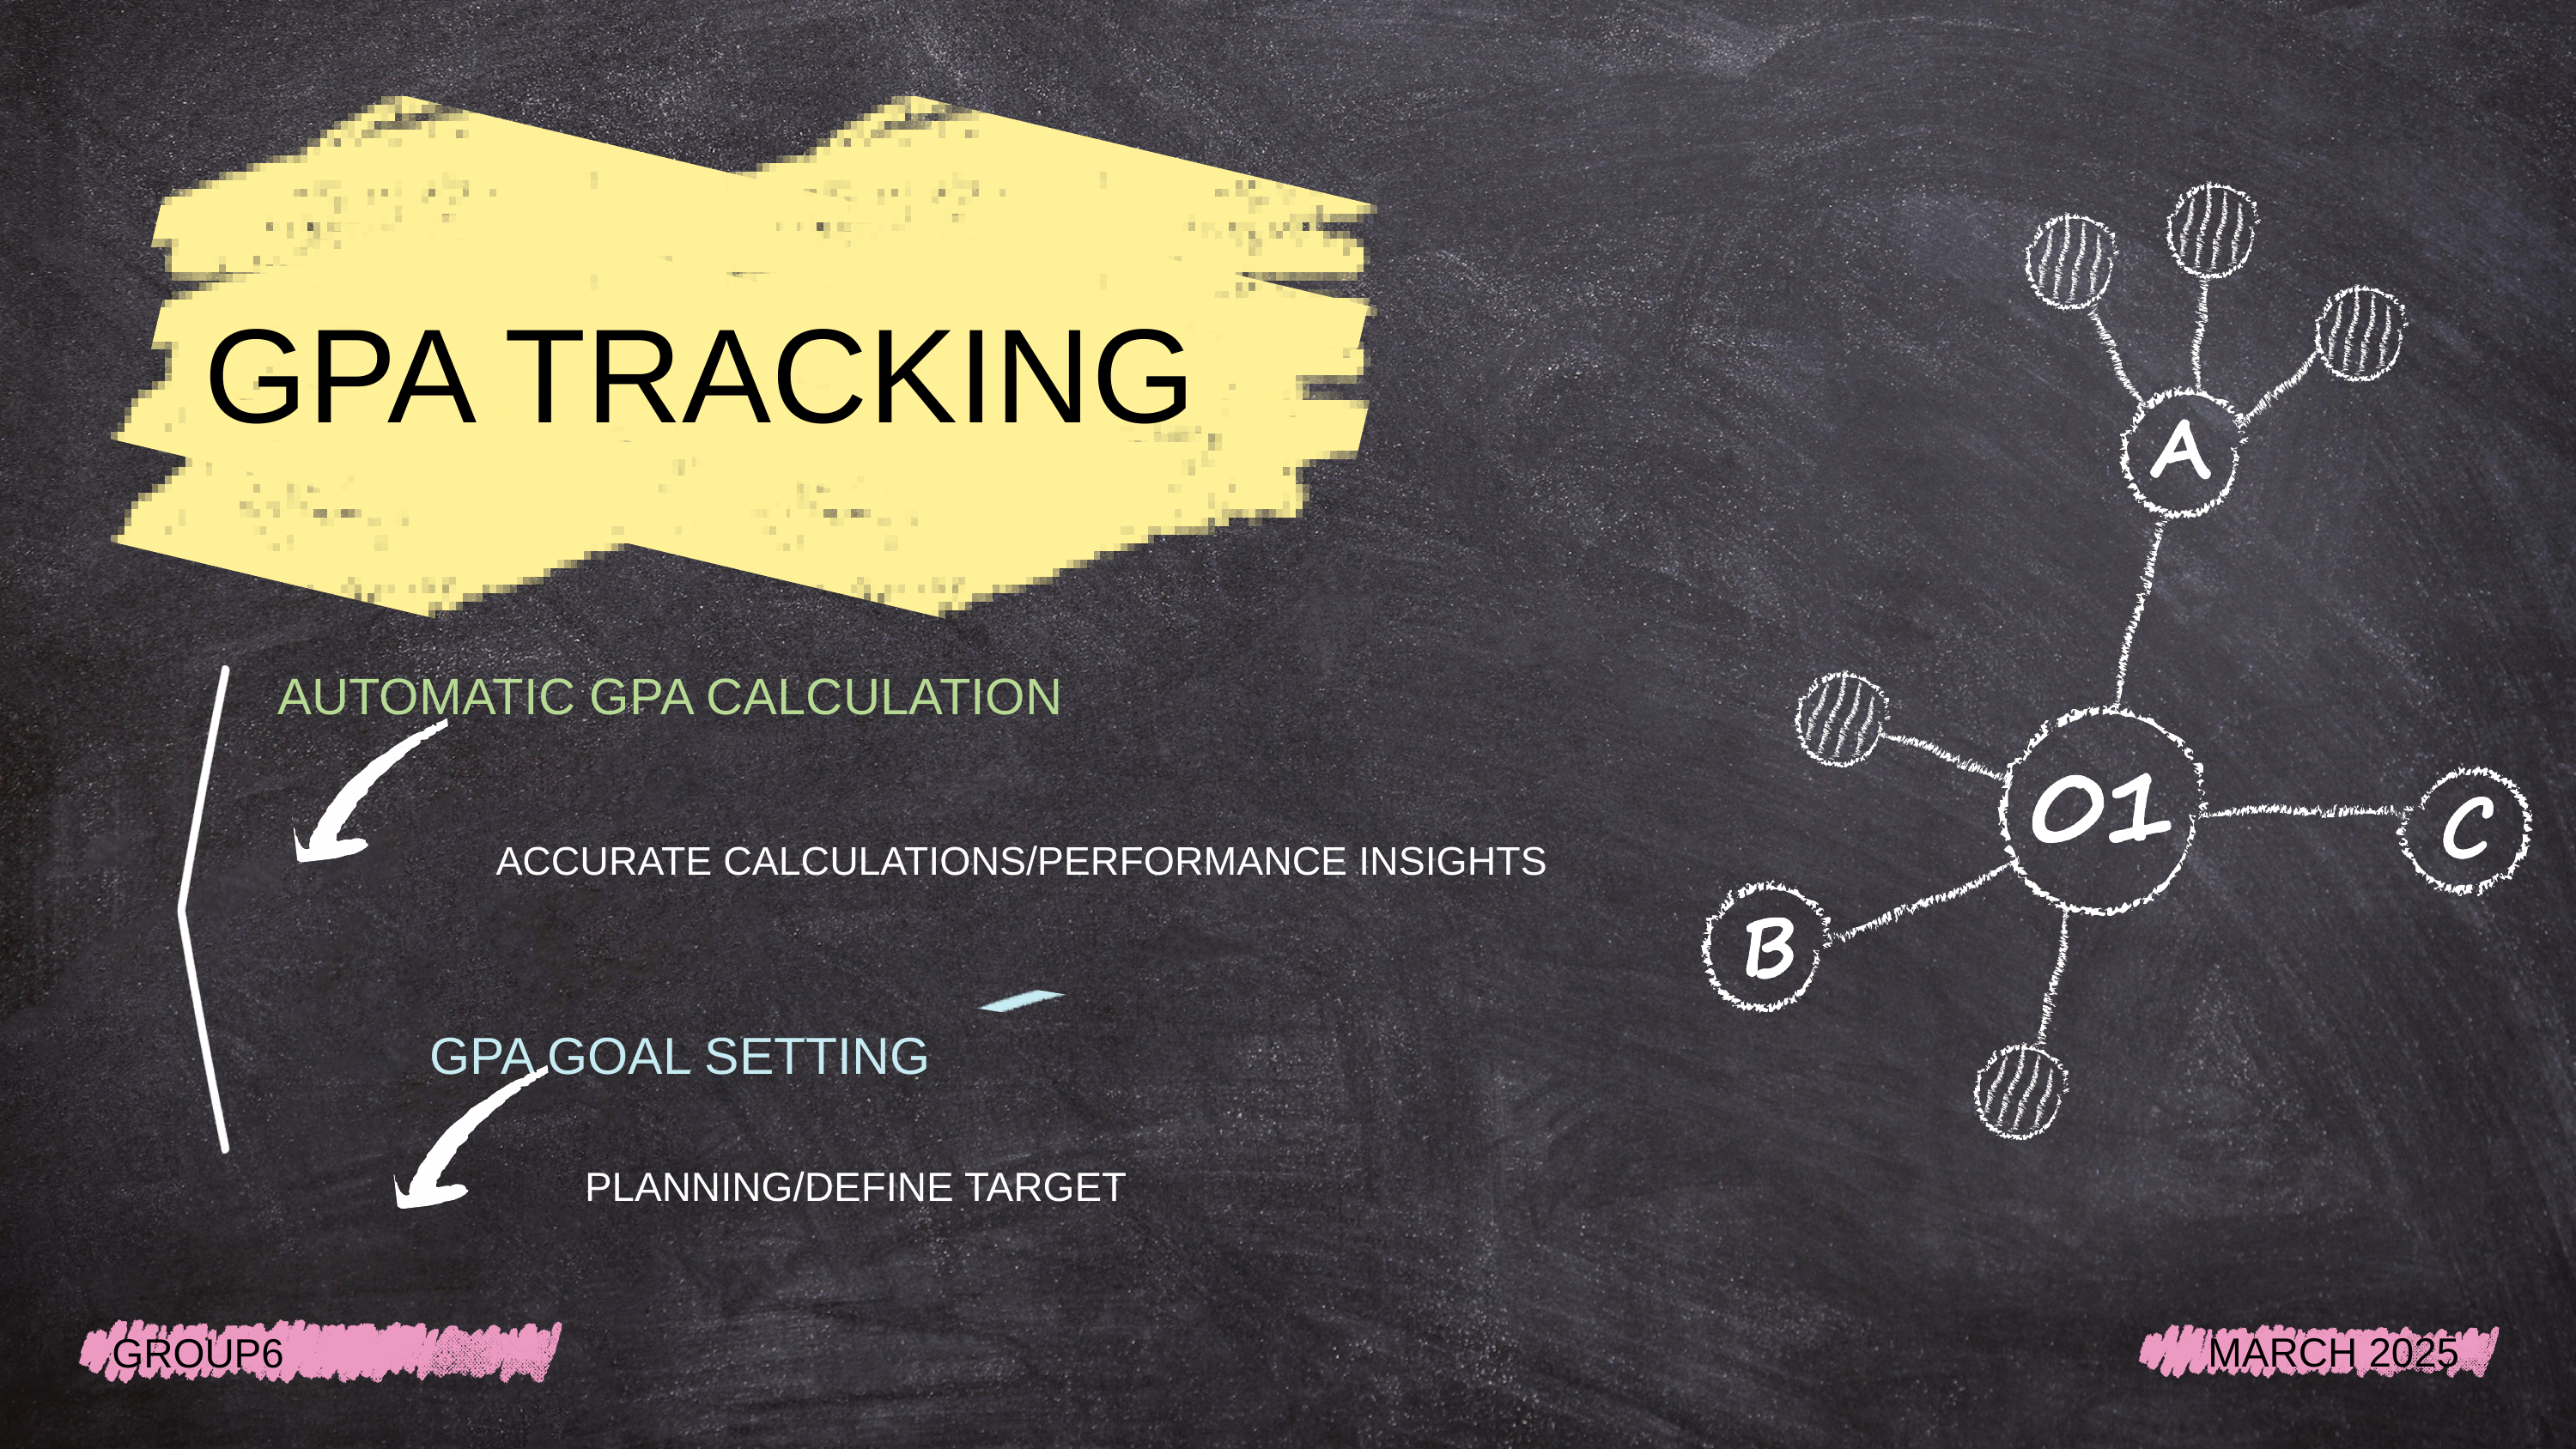

GPA TRACKING

AUTOMATIC GPA CALCULATION

ACCURATE CALCULATIONS/PERFORMANCE INSIGHTS

 GPA GOAL SETTING

PLANNING/DEFINE TARGET

MARCH 2025
GROUP6